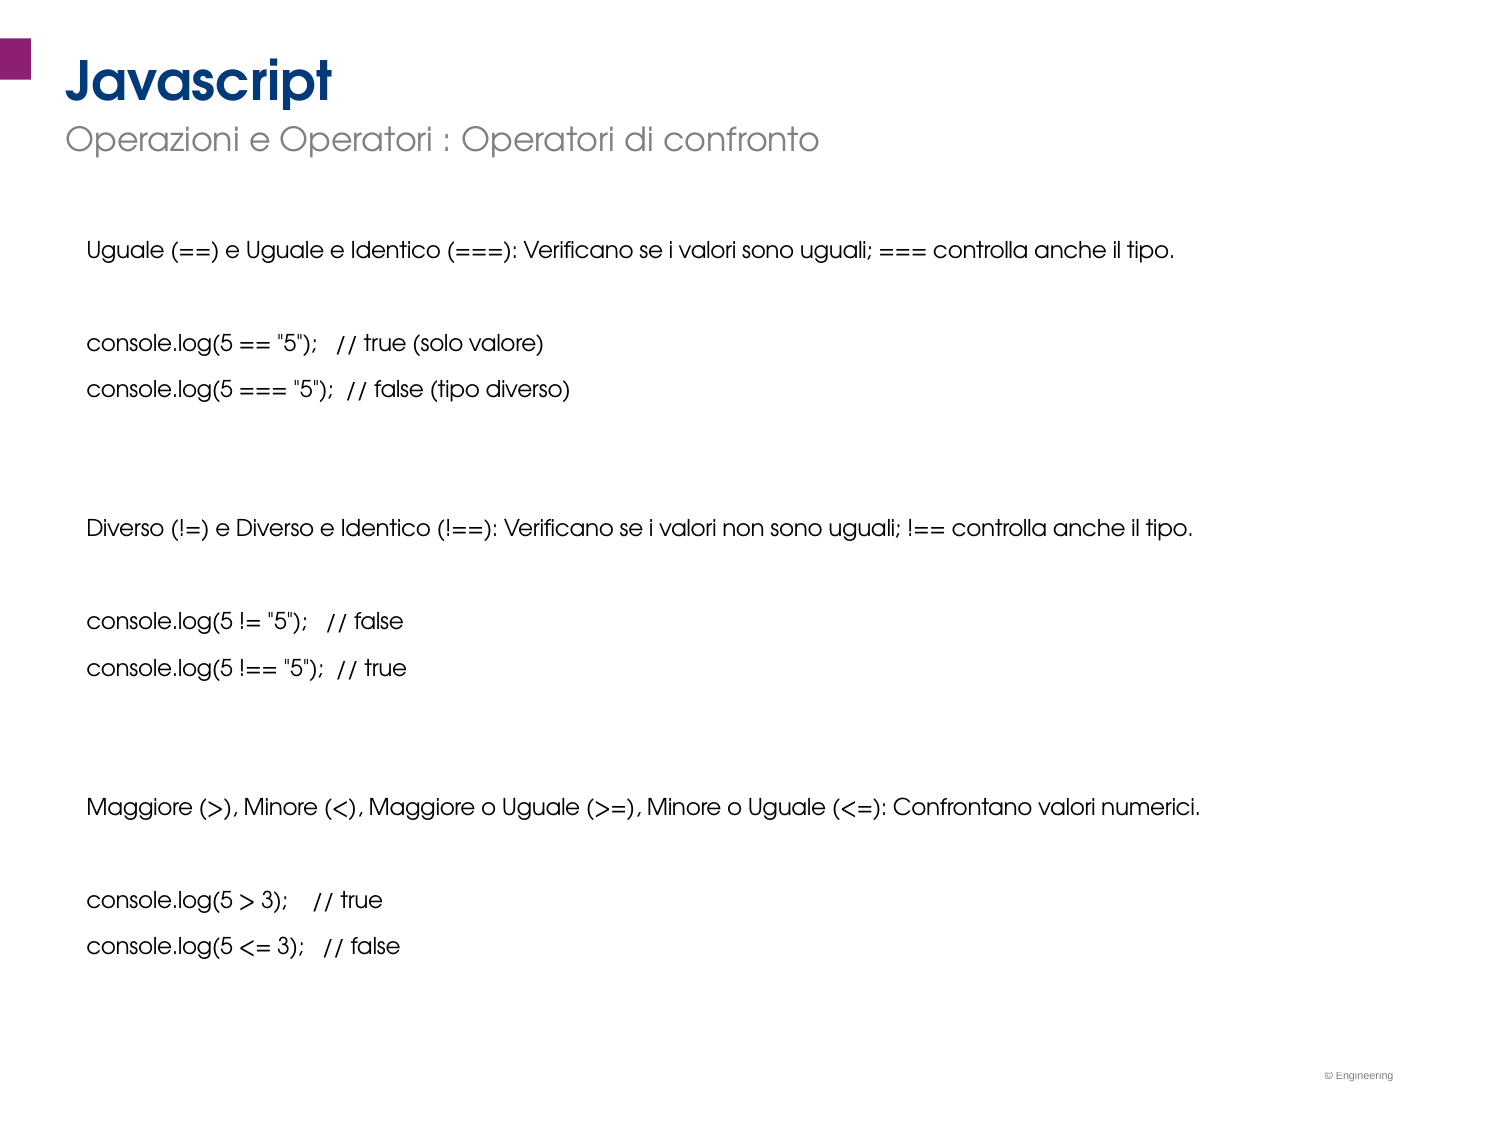

Javascript
Operazioni e Operatori : Operatori di confronto
Uguale (==) e Uguale e Identico (===): Verificano se i valori sono uguali; === controlla anche il tipo.

console.log(5 == "5");   // true (solo valore)
console.log(5 === "5");  // false (tipo diverso)

Diverso (!=) e Diverso e Identico (!==): Verificano se i valori non sono uguali; !== controlla anche il tipo.

console.log(5 != "5");   // false
console.log(5 !== "5");  // true

Maggiore (>), Minore (<), Maggiore o Uguale (>=), Minore o Uguale (<=): Confrontano valori numerici.

console.log(5 > 3);    // true
console.log(5 <= 3);   // false